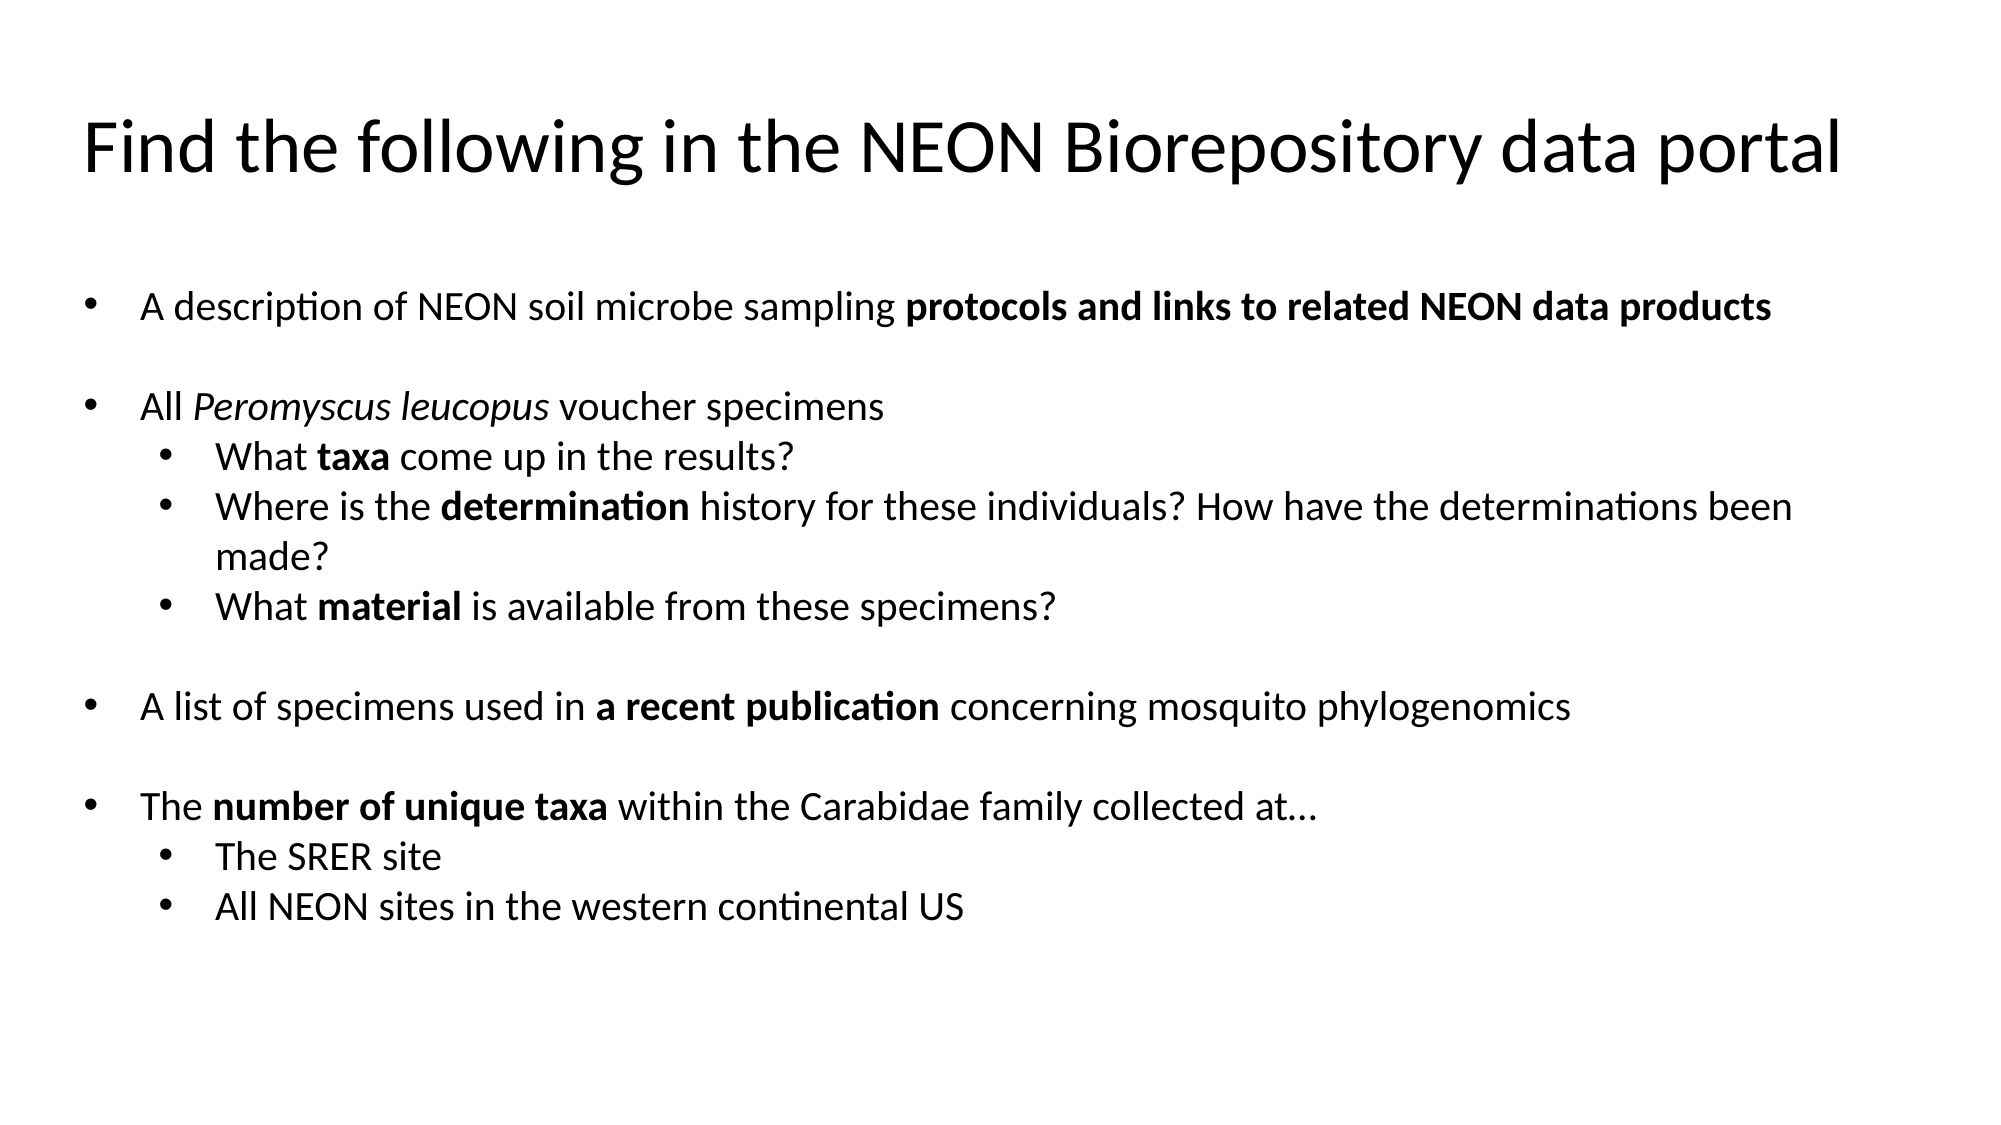

# Find the following in the NEON Biorepository data portal

A description of NEON soil microbe sampling protocols and links to related NEON data products

All Peromyscus leucopus voucher specimens
What taxa come up in the results?
Where is the determination history for these individuals? How have the determinations been made?
What material is available from these specimens?

A list of specimens used in a recent publication concerning mosquito phylogenomics

The number of unique taxa within the Carabidae family collected at…
The SRER site
All NEON sites in the western continental US